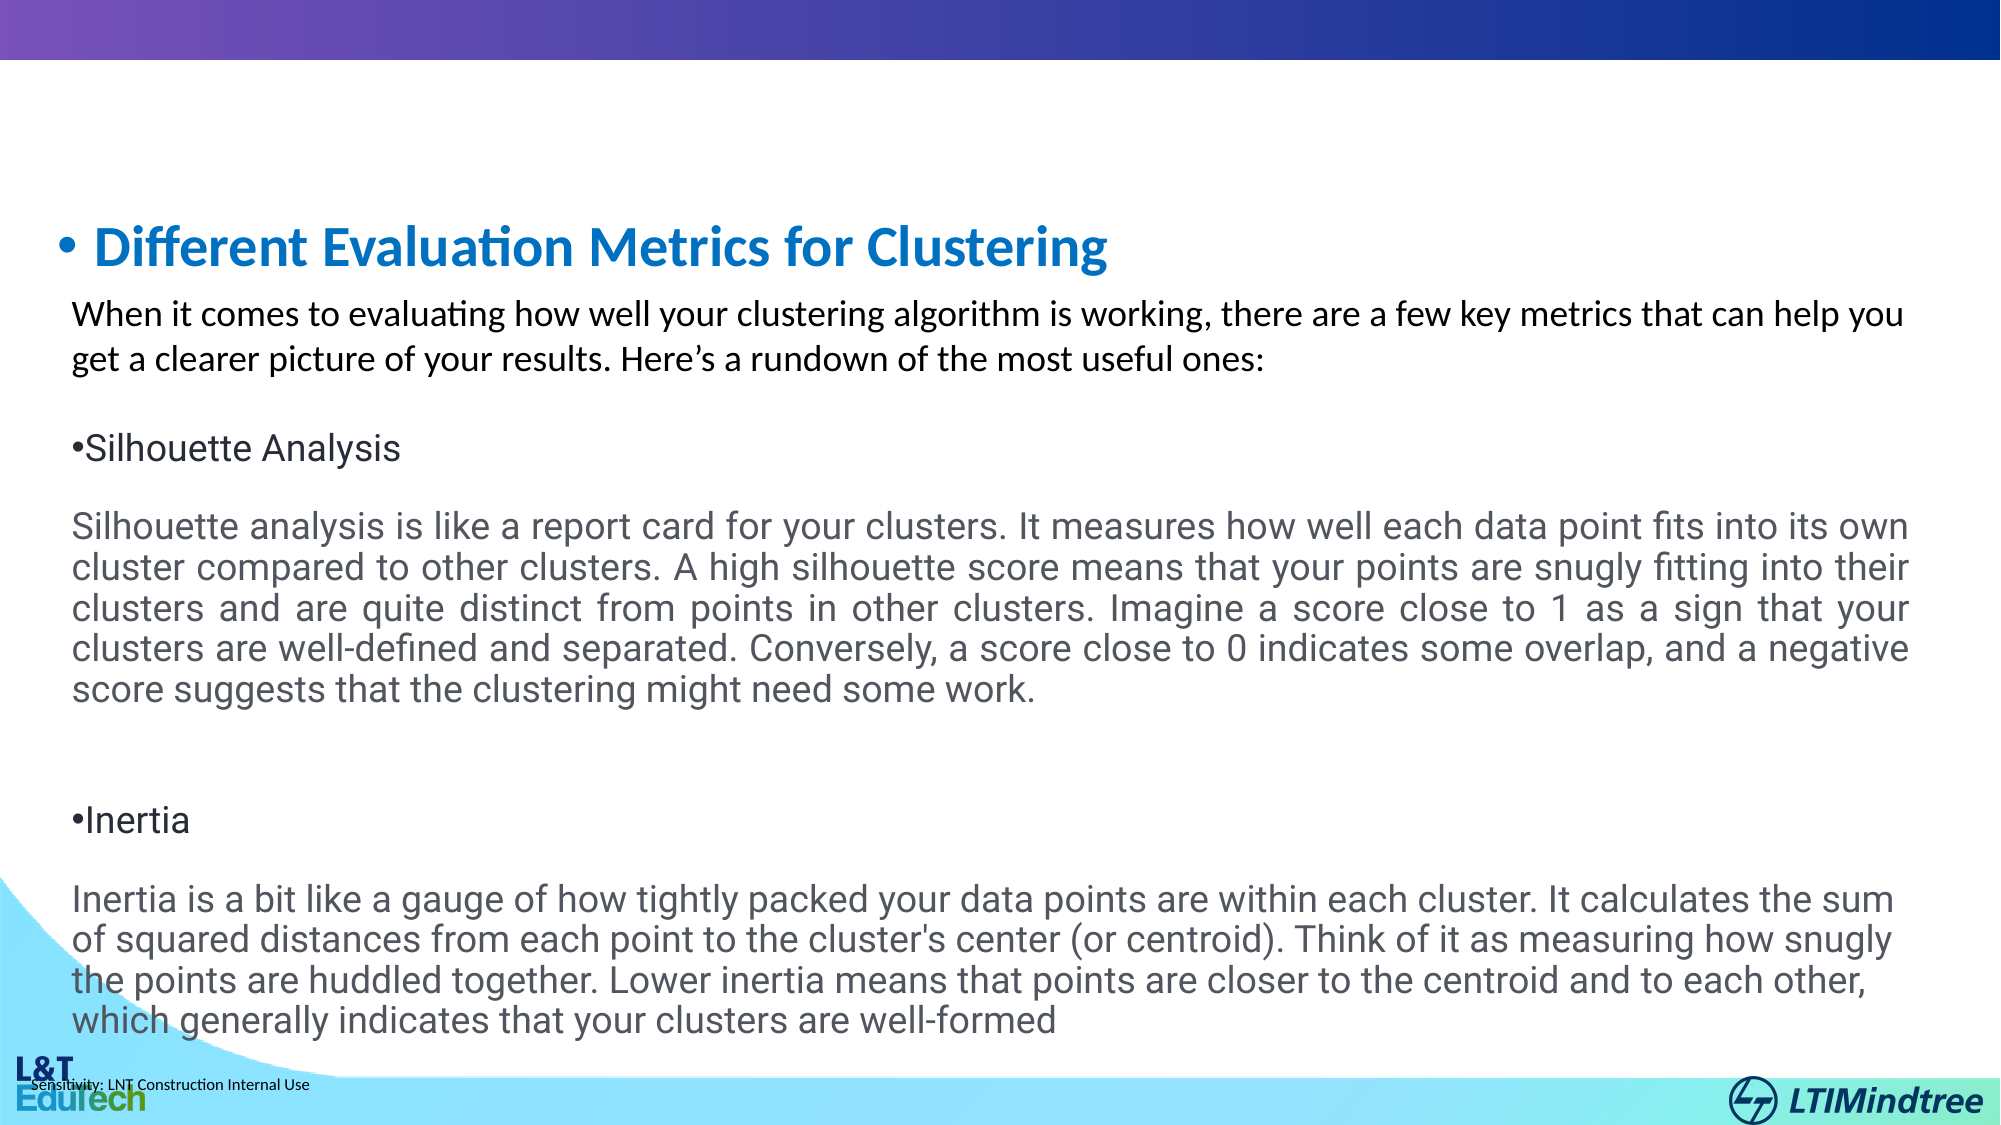

Different Evaluation Metrics for Clustering
When it comes to evaluating how well your clustering algorithm is working, there are a few key metrics that can help you get a clearer picture of your results. Here’s a rundown of the most useful ones:
Silhouette Analysis
Silhouette analysis is like a report card for your clusters. It measures how well each data point fits into its own cluster compared to other clusters. A high silhouette score means that your points are snugly fitting into their clusters and are quite distinct from points in other clusters. Imagine a score close to 1 as a sign that your clusters are well-defined and separated. Conversely, a score close to 0 indicates some overlap, and a negative score suggests that the clustering might need some work.
Inertia
Inertia is a bit like a gauge of how tightly packed your data points are within each cluster. It calculates the sum of squared distances from each point to the cluster's center (or centroid). Think of it as measuring how snugly the points are huddled together. Lower inertia means that points are closer to the centroid and to each other, which generally indicates that your clusters are well-formed